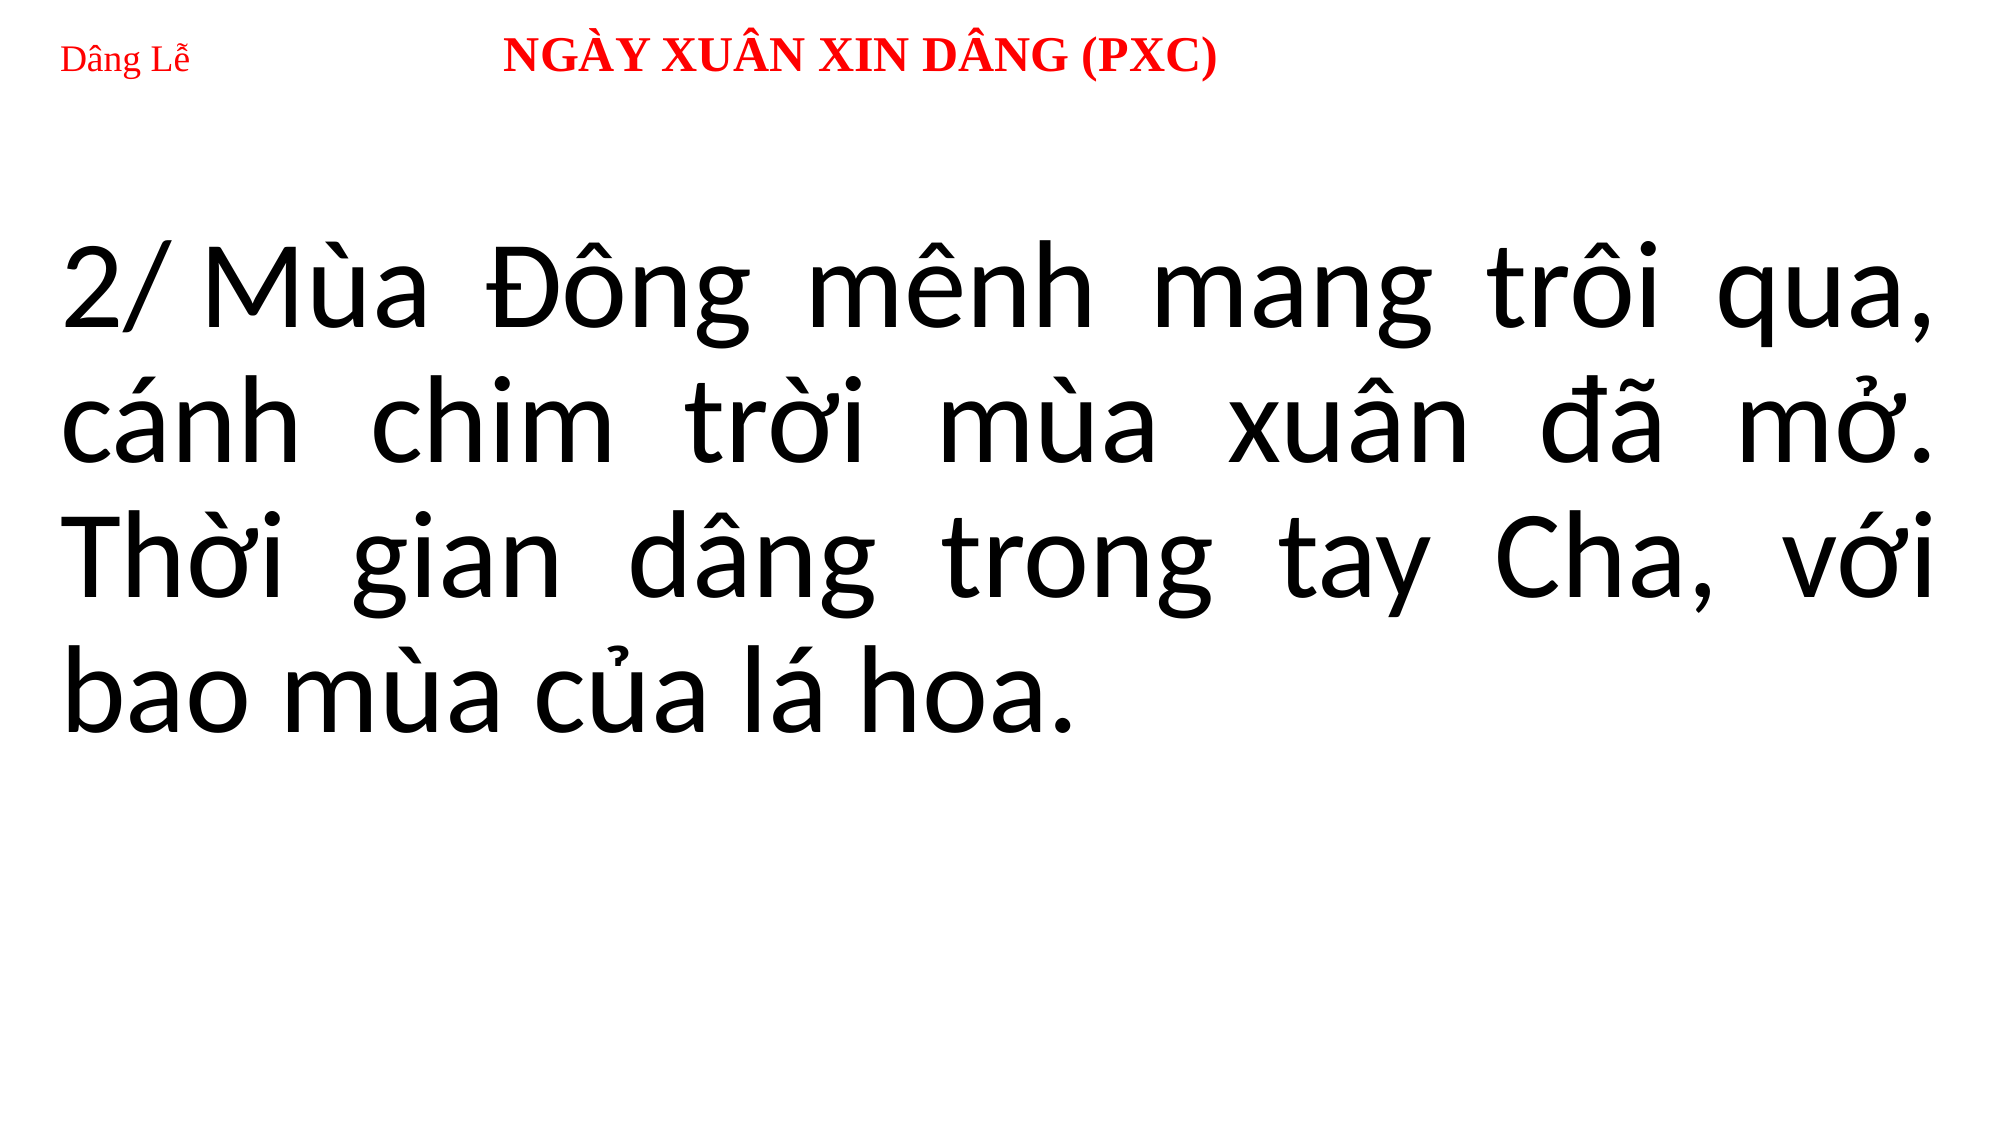

# Dâng Lễ                                 NGÀY XUÂN XIN DÂNG (PXC)
2/ Mùa Đông mênh mang trôi qua, cánh chim trời mùa xuân đã mở. Thời gian dâng trong tay Cha, với bao mùa của lá hoa.